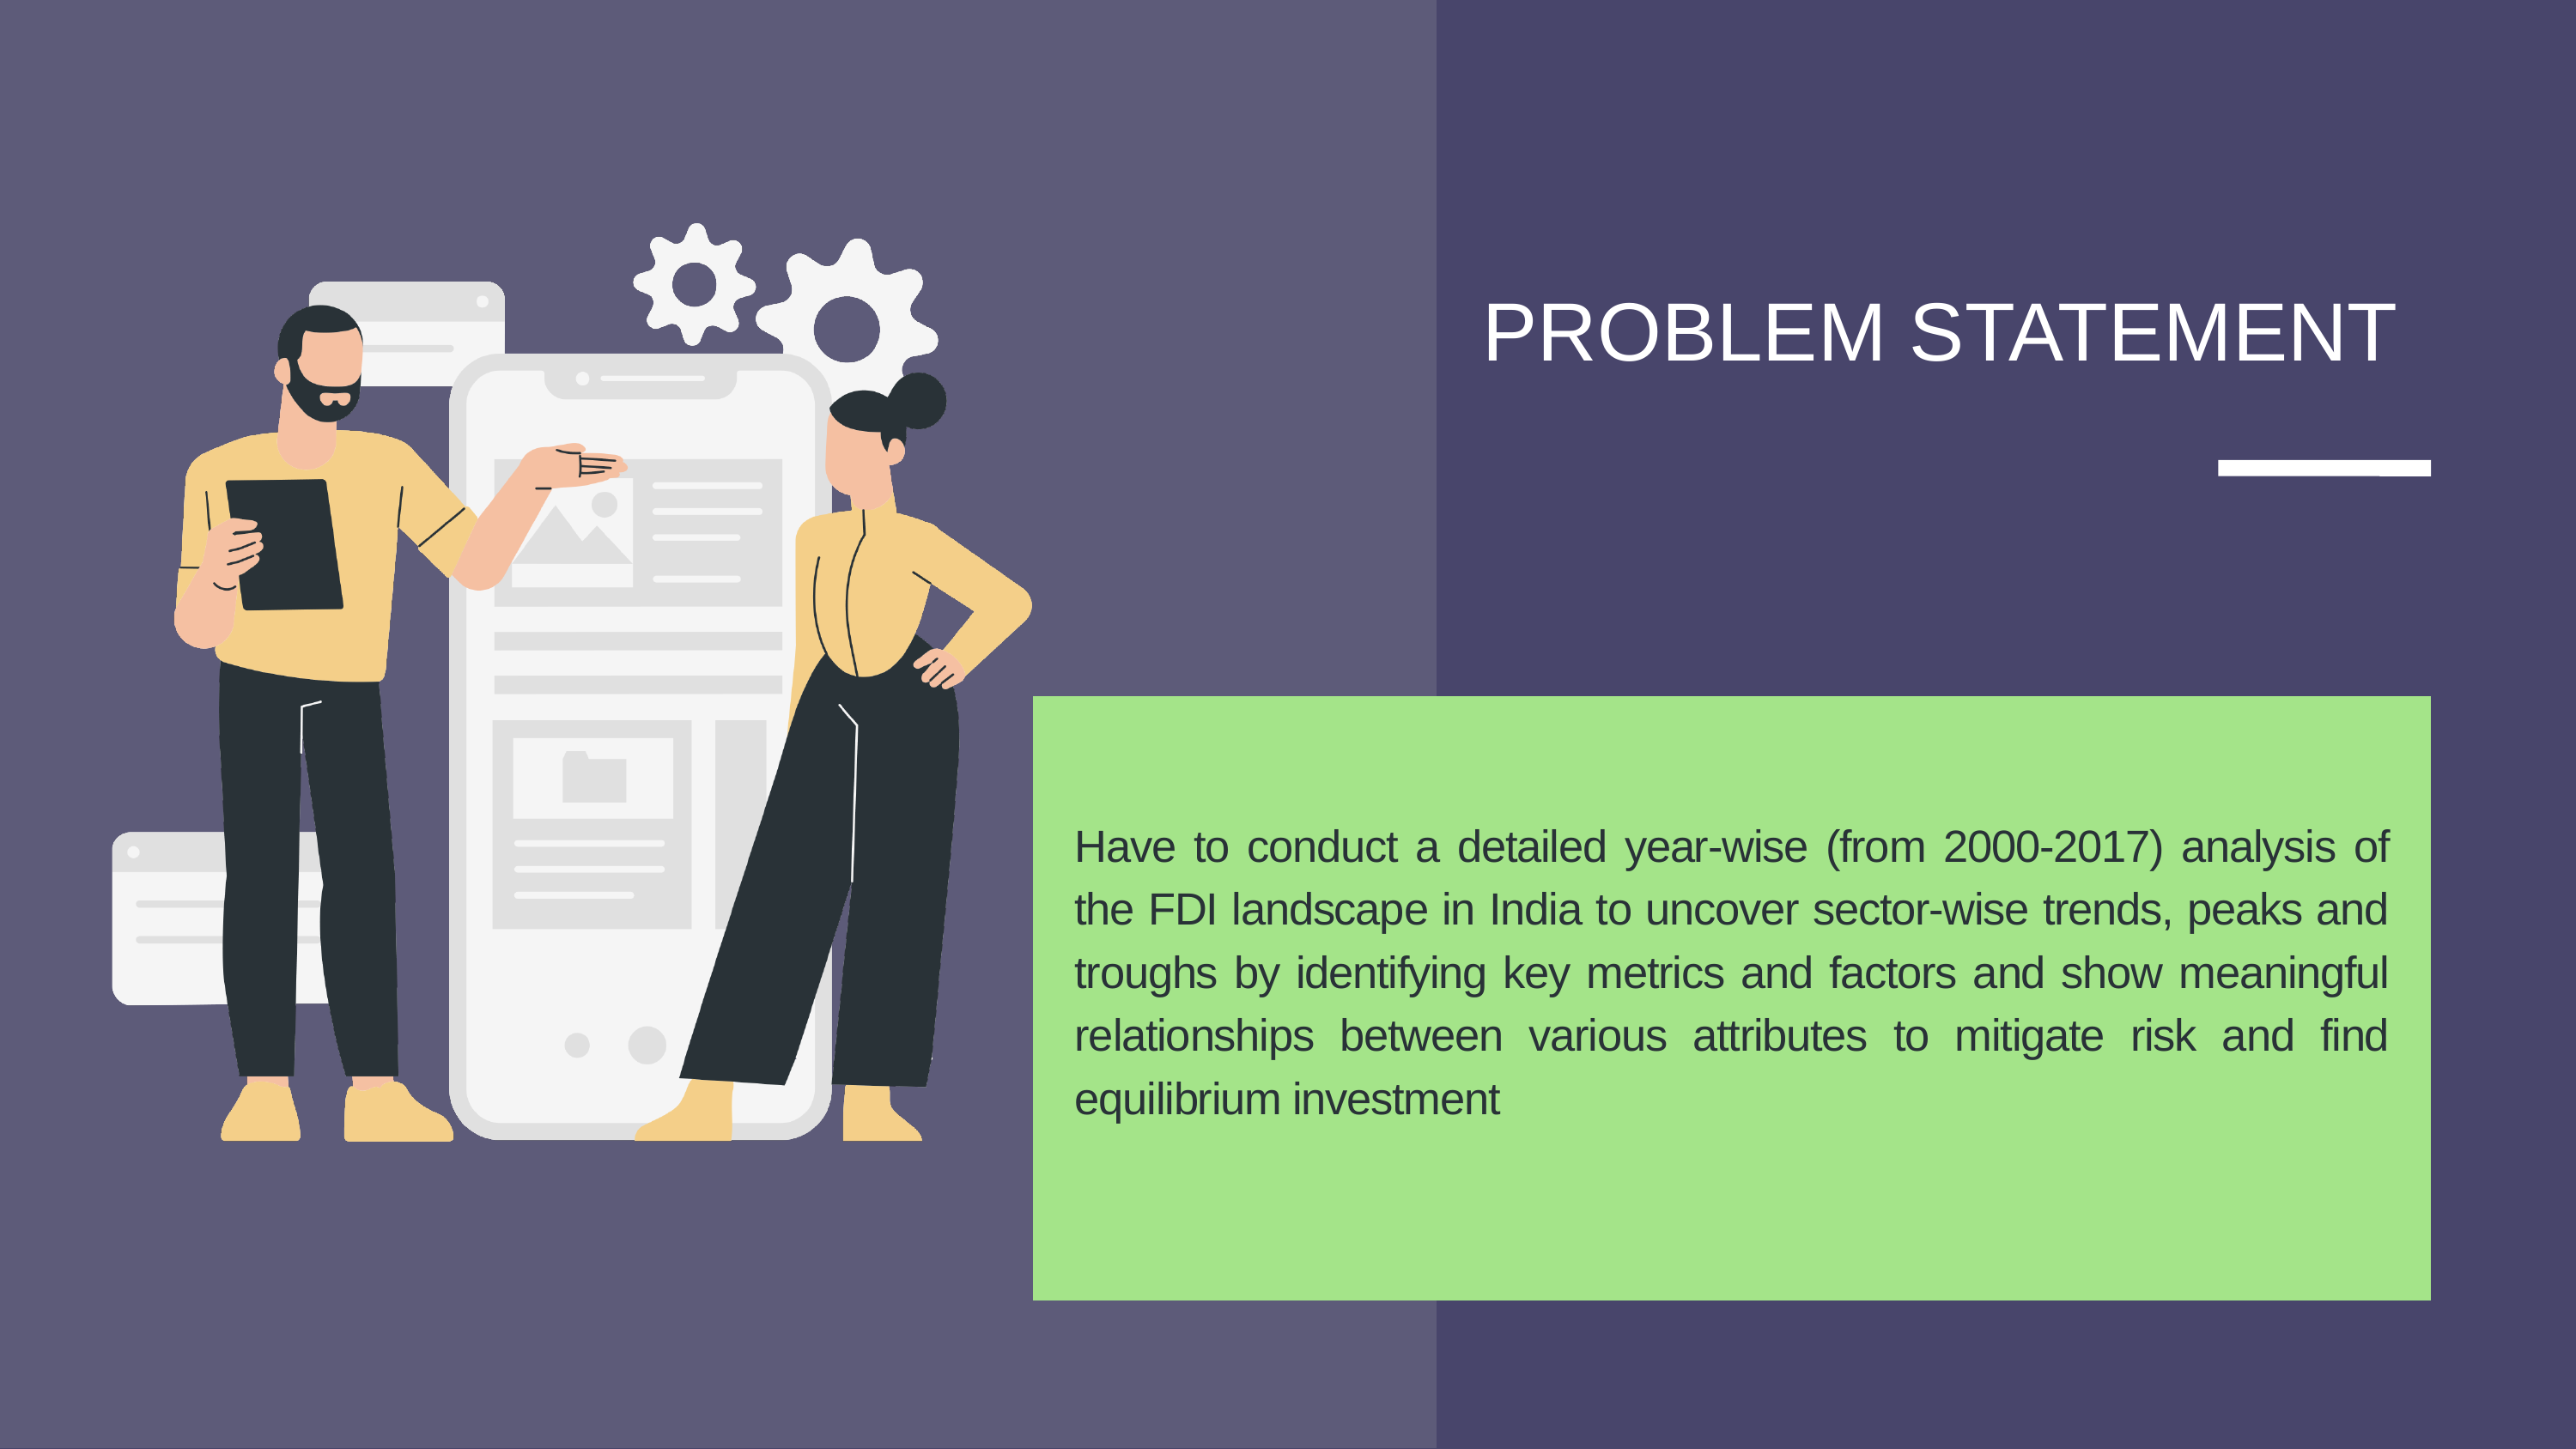

PROBLEM STATEMENT

Have to conduct a detailed year-wise (from 2000-2017) analysis of the FDI landscape in India to uncover sector-wise trends, peaks and troughs by identifying key metrics and factors and show meaningful relationships between various attributes to mitigate risk and find equilibrium investment